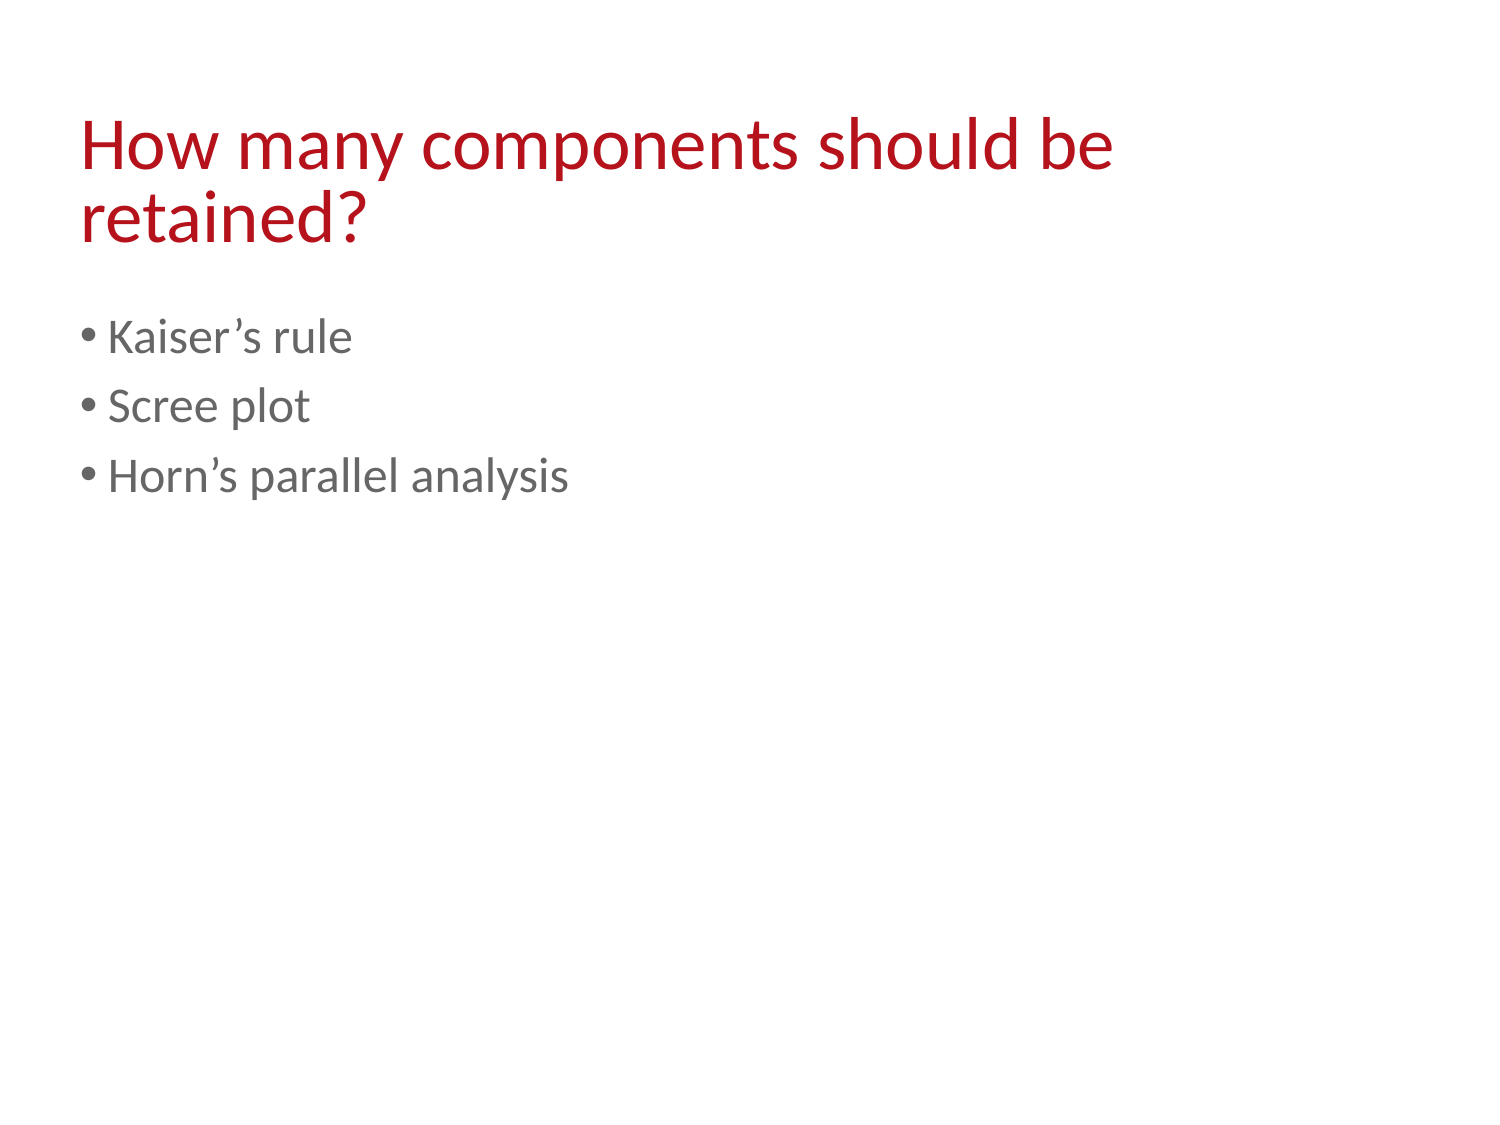

# How many components should be retained?
Kaiser’s rule
Scree plot
Horn’s parallel analysis